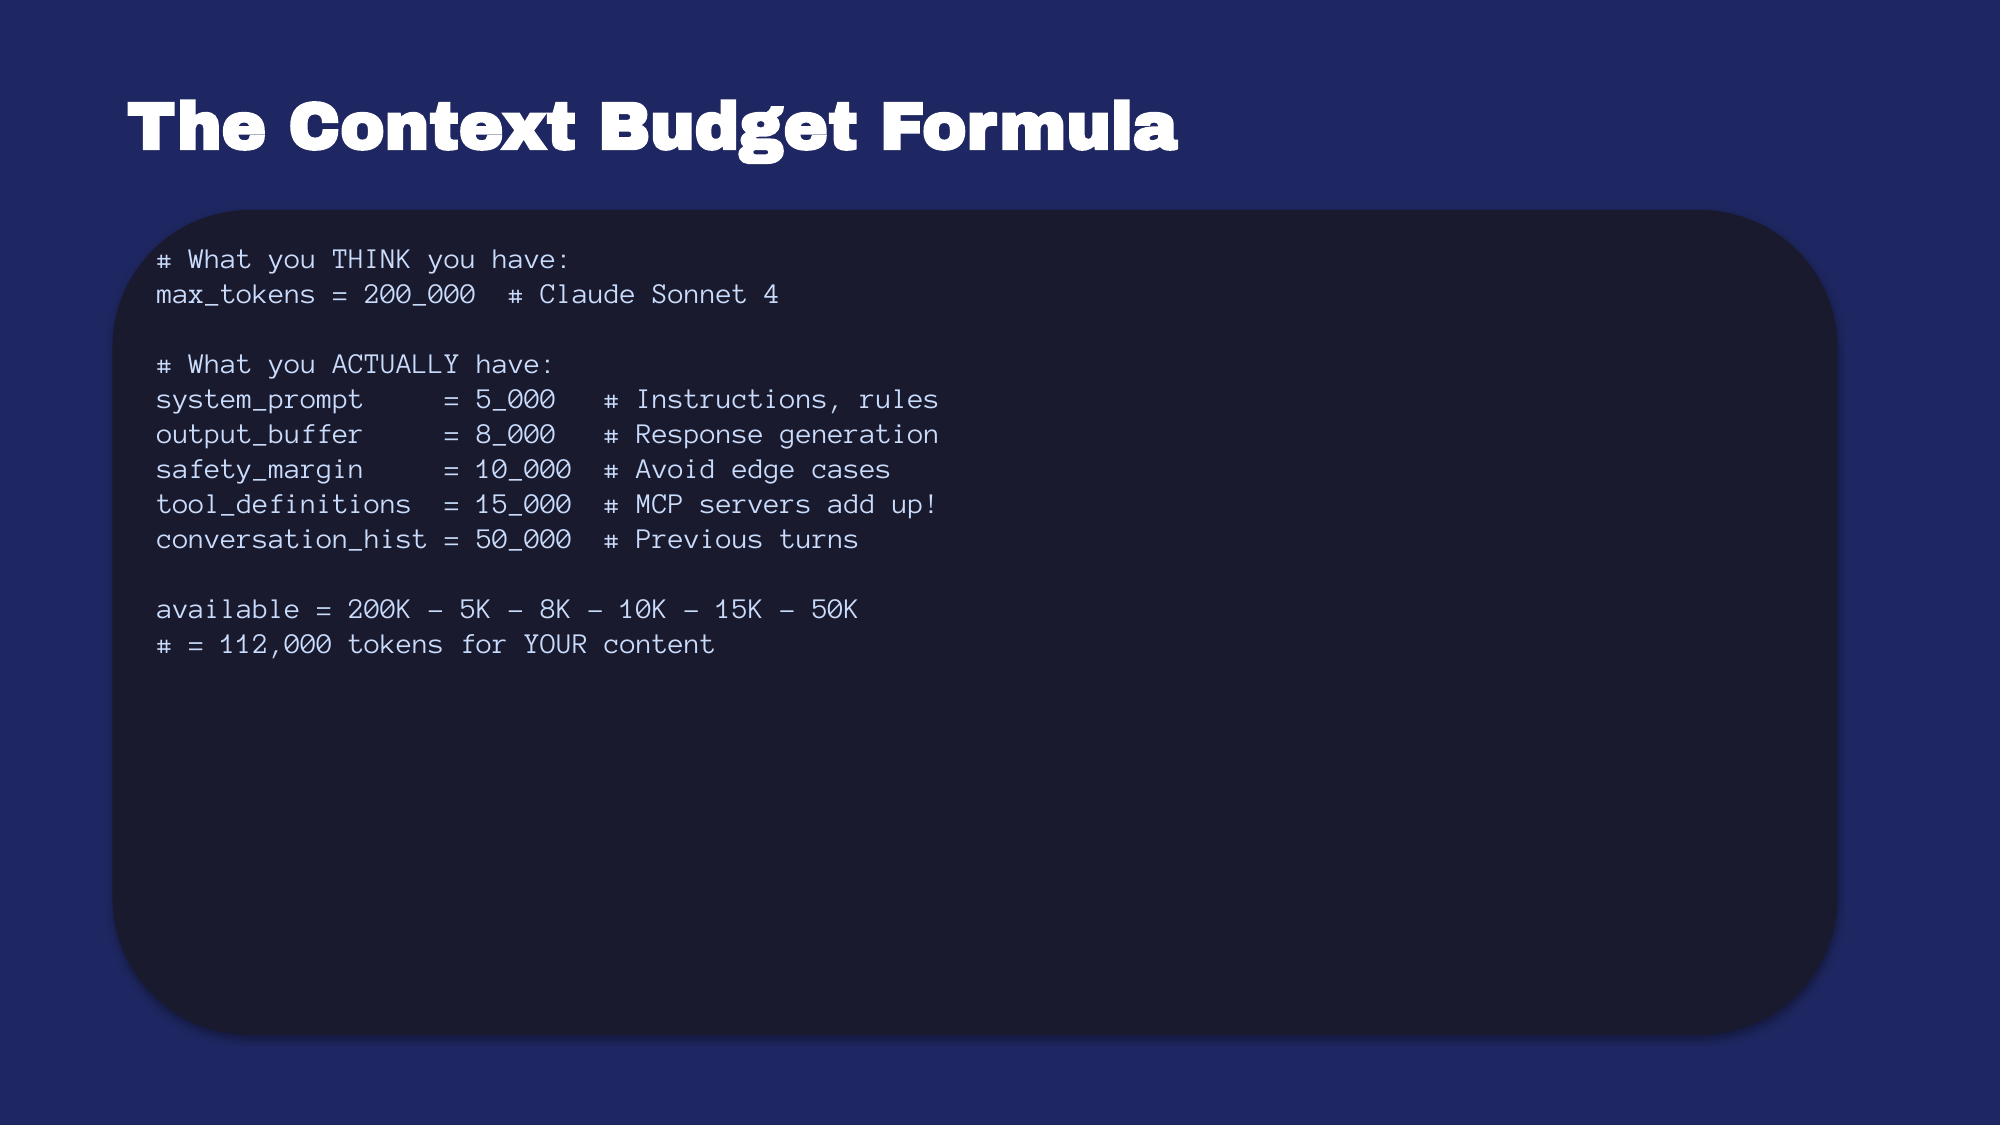

The Context Budget Formula

# What you THINK you have: max_tokens = 200_000  # Claude Sonnet 4 # What you ACTUALLY have: system_prompt     = 5_000   # Instructions, rules output_buffer     = 8_000   # Response generation safety_margin     = 10_000  # Avoid edge cases tool_definitions  = 15_000  # MCP servers add up! conversation_hist = 50_000  # Previous turns available = 200K - 5K - 8K - 10K - 15K - 50K # = 112,000 tokens for YOUR content